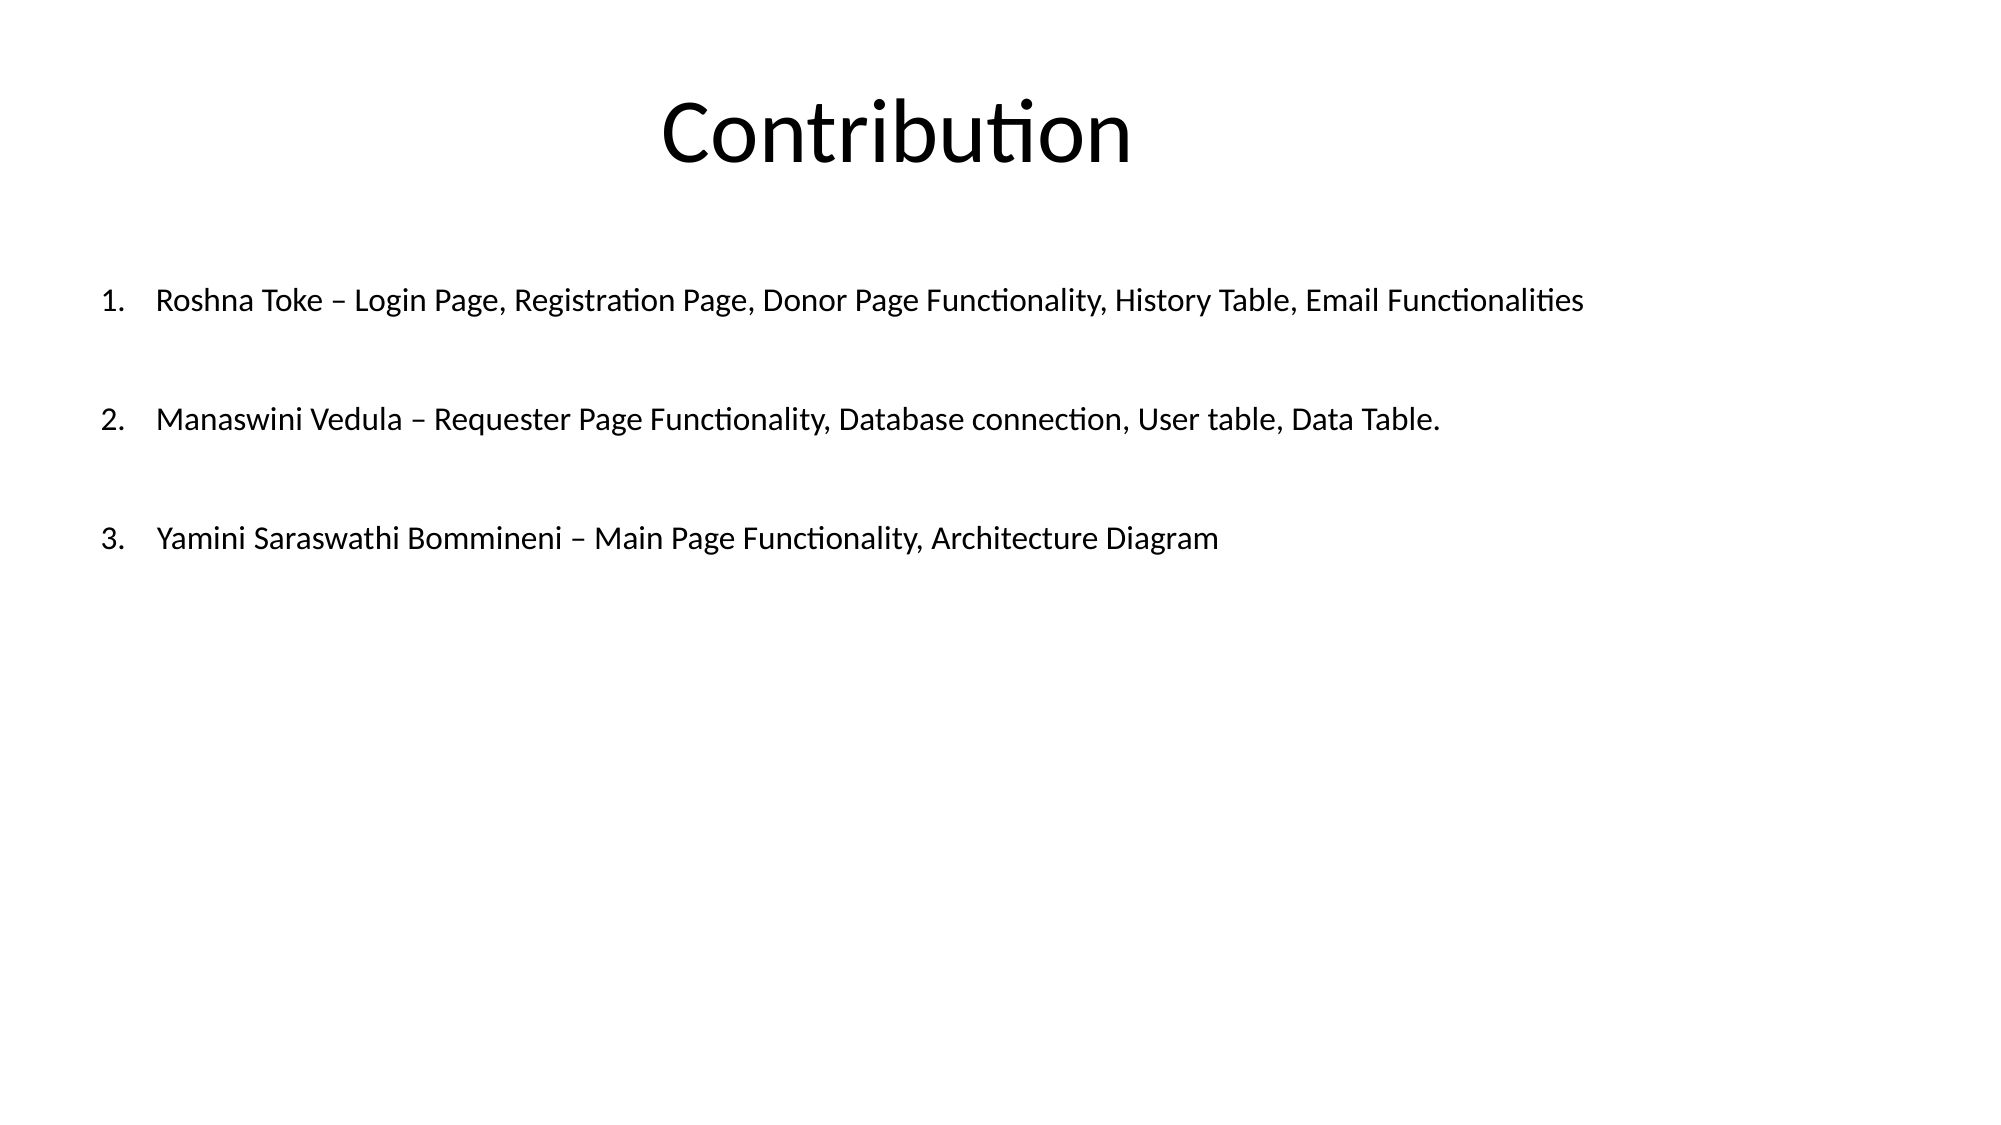

# Contribution
1.    Roshna Toke – Login Page, Registration Page, Donor Page Functionality, History Table, Email Functionalities

2.    Manaswini Vedula – Requester Page Functionality, Database connection, User table, Data Table.

Yamini Saraswathi Bommineni – Main Page Functionality, Architecture Diagram